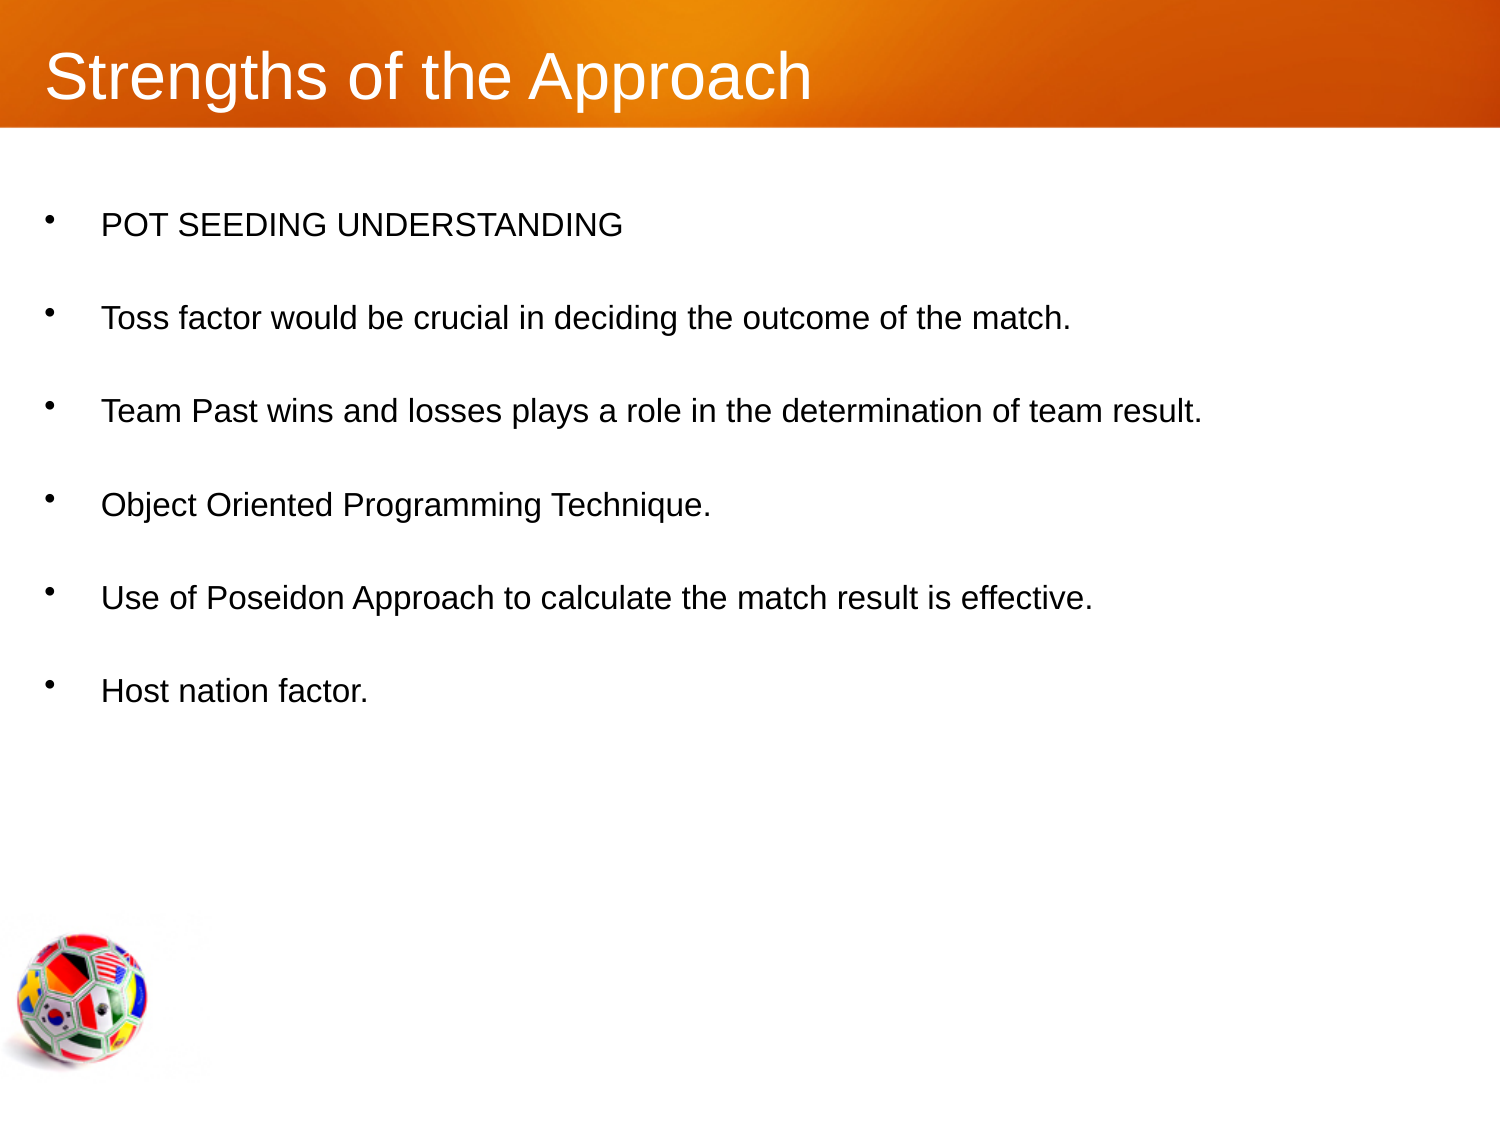

# Strengths of the Approach

POT SEEDING UNDERSTANDING

Toss factor would be crucial in deciding the outcome of the match.

Team Past wins and losses plays a role in the determination of team result.

Object Oriented Programming Technique.

Use of Poseidon Approach to calculate the match result is effective.

Host nation factor.